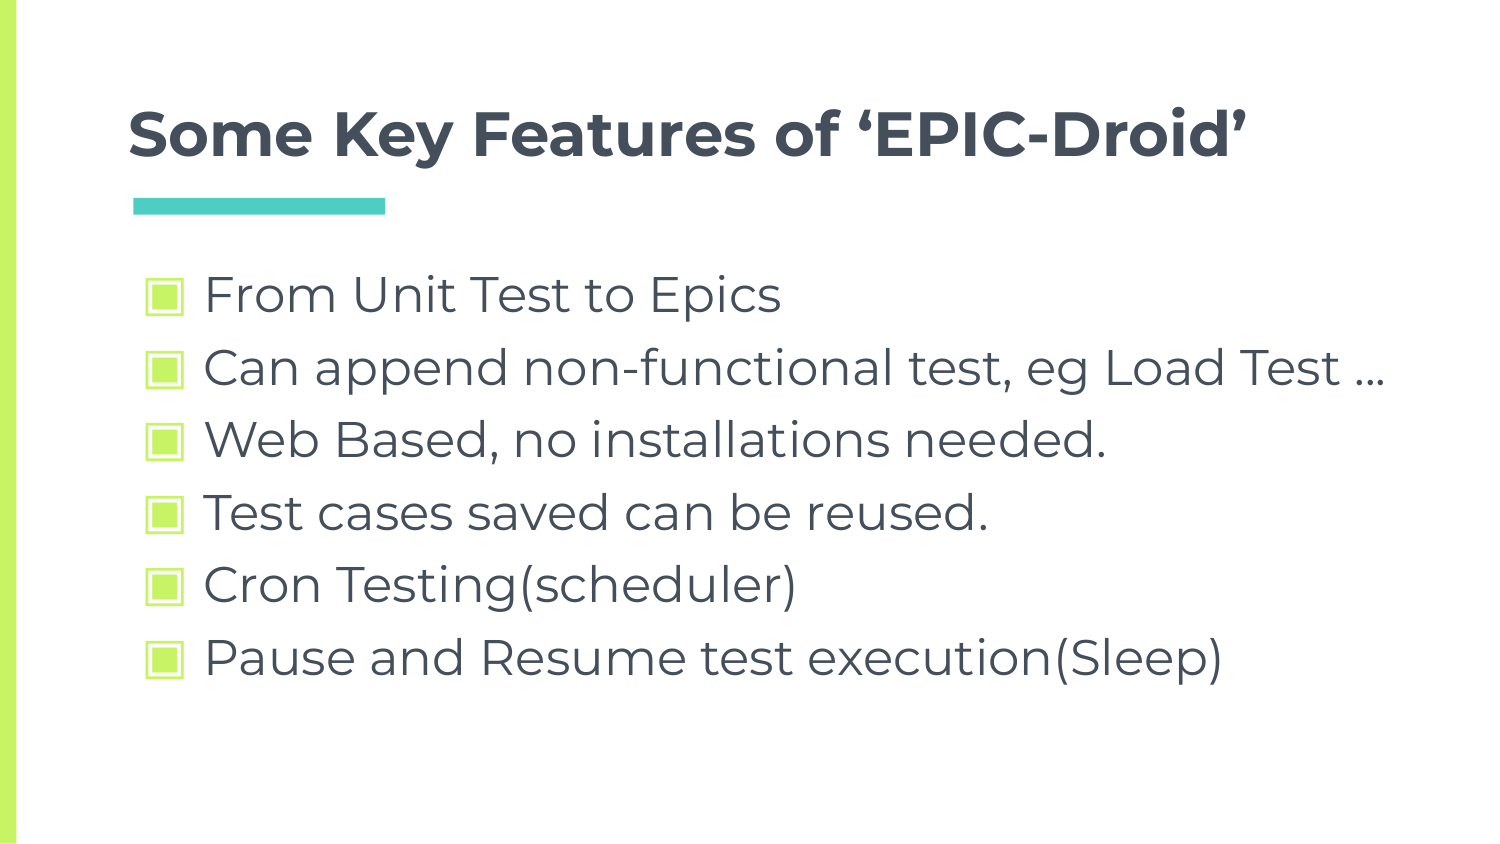

# Some Key Features of ‘EPIC-Droid’
From Unit Test to Epics
Can append non-functional test, eg Load Test ...
Web Based, no installations needed.
Test cases saved can be reused.
Cron Testing(scheduler)
Pause and Resume test execution(Sleep)
40